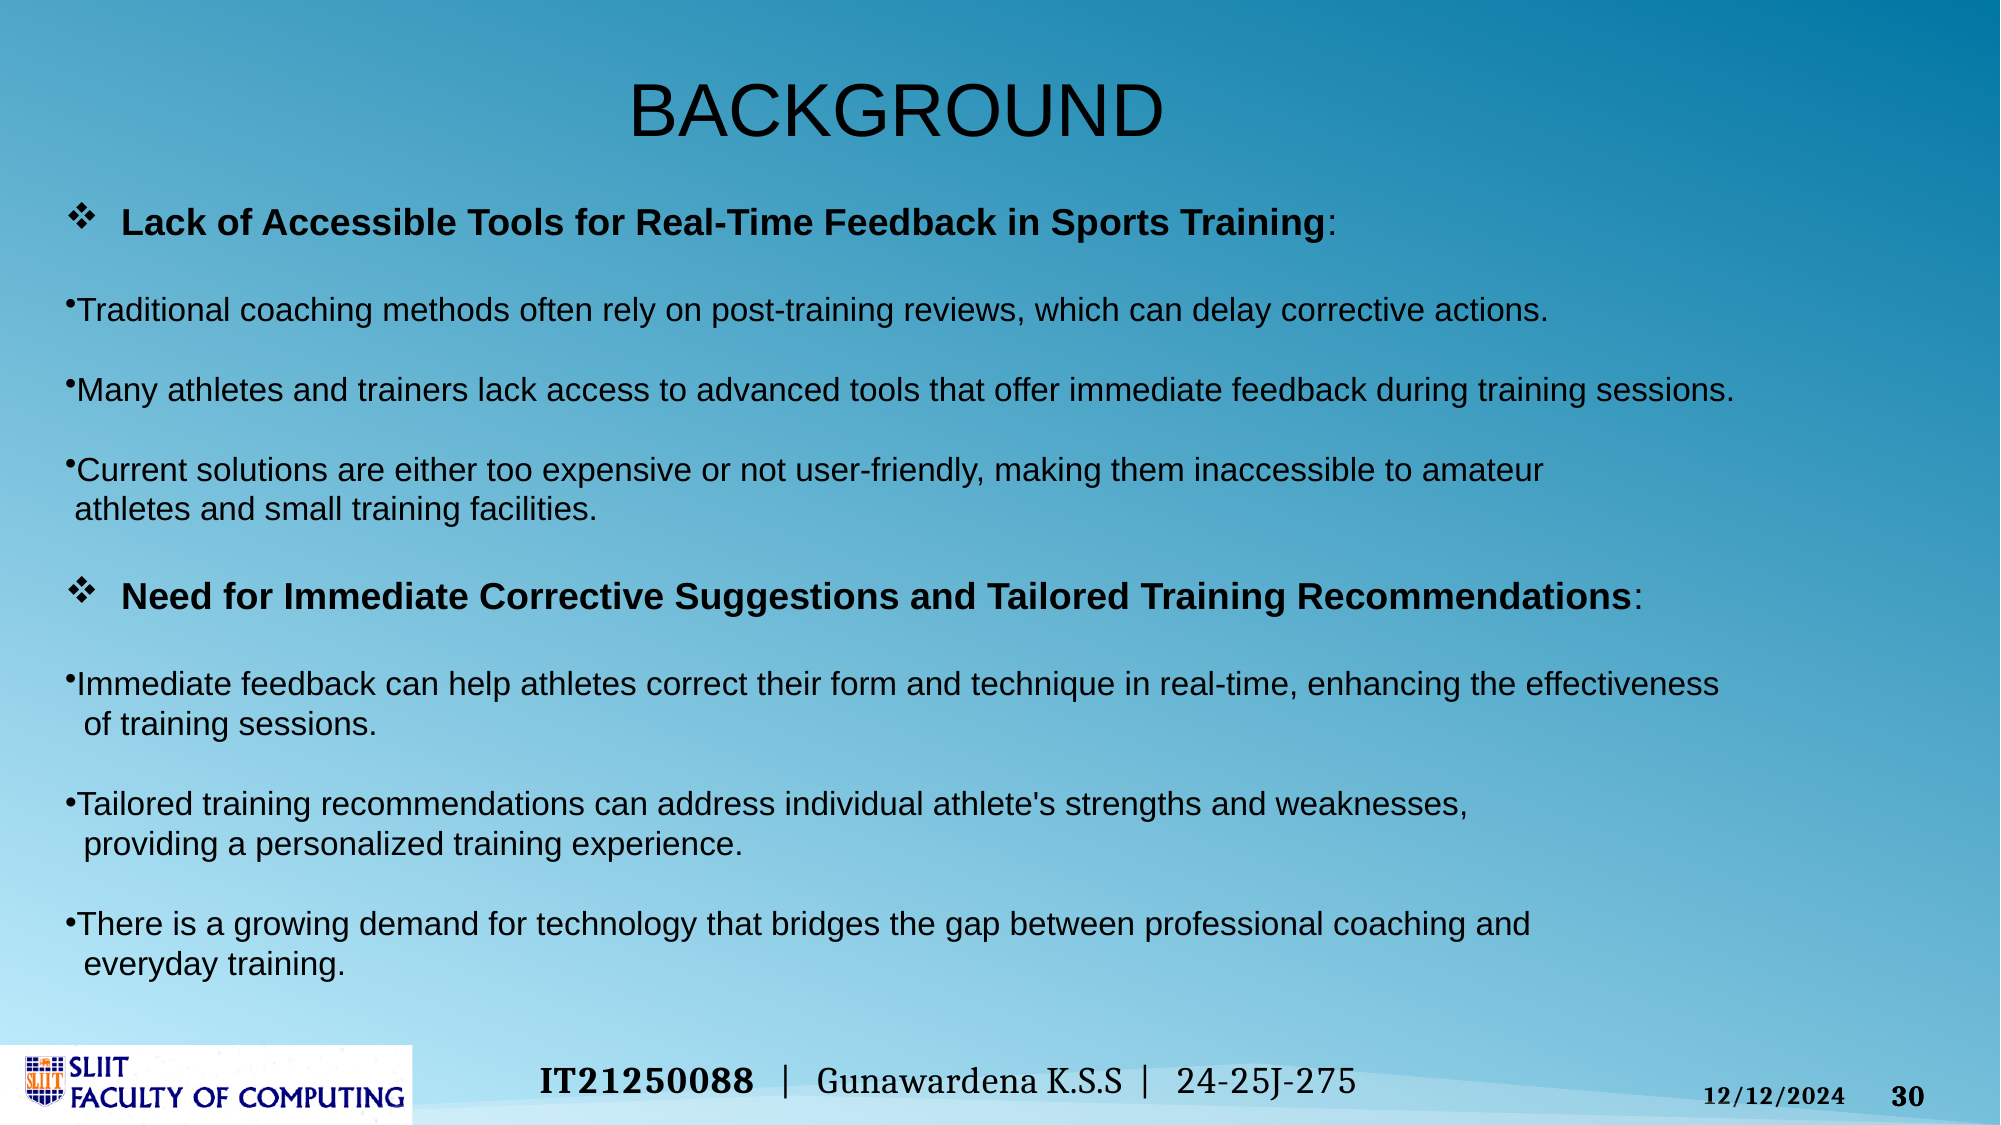

BACKGROUND
Lack of Accessible Tools for Real-Time Feedback in Sports Training:

Traditional coaching methods often rely on post-training reviews, which can delay corrective actions.

Many athletes and trainers lack access to advanced tools that offer immediate feedback during training sessions.

Current solutions are either too expensive or not user-friendly, making them inaccessible to amateur
 athletes and small training facilities.

Need for Immediate Corrective Suggestions and Tailored Training Recommendations:

Immediate feedback can help athletes correct their form and technique in real-time, enhancing the effectiveness
  of training sessions.

Tailored training recommendations can address individual athlete's strengths and weaknesses,
  providing a personalized training experience.

There is a growing demand for technology that bridges the gap between professional coaching and
  everyday training.

IT21250088   |   Gunawardena K.S.S  |   24-25J-275